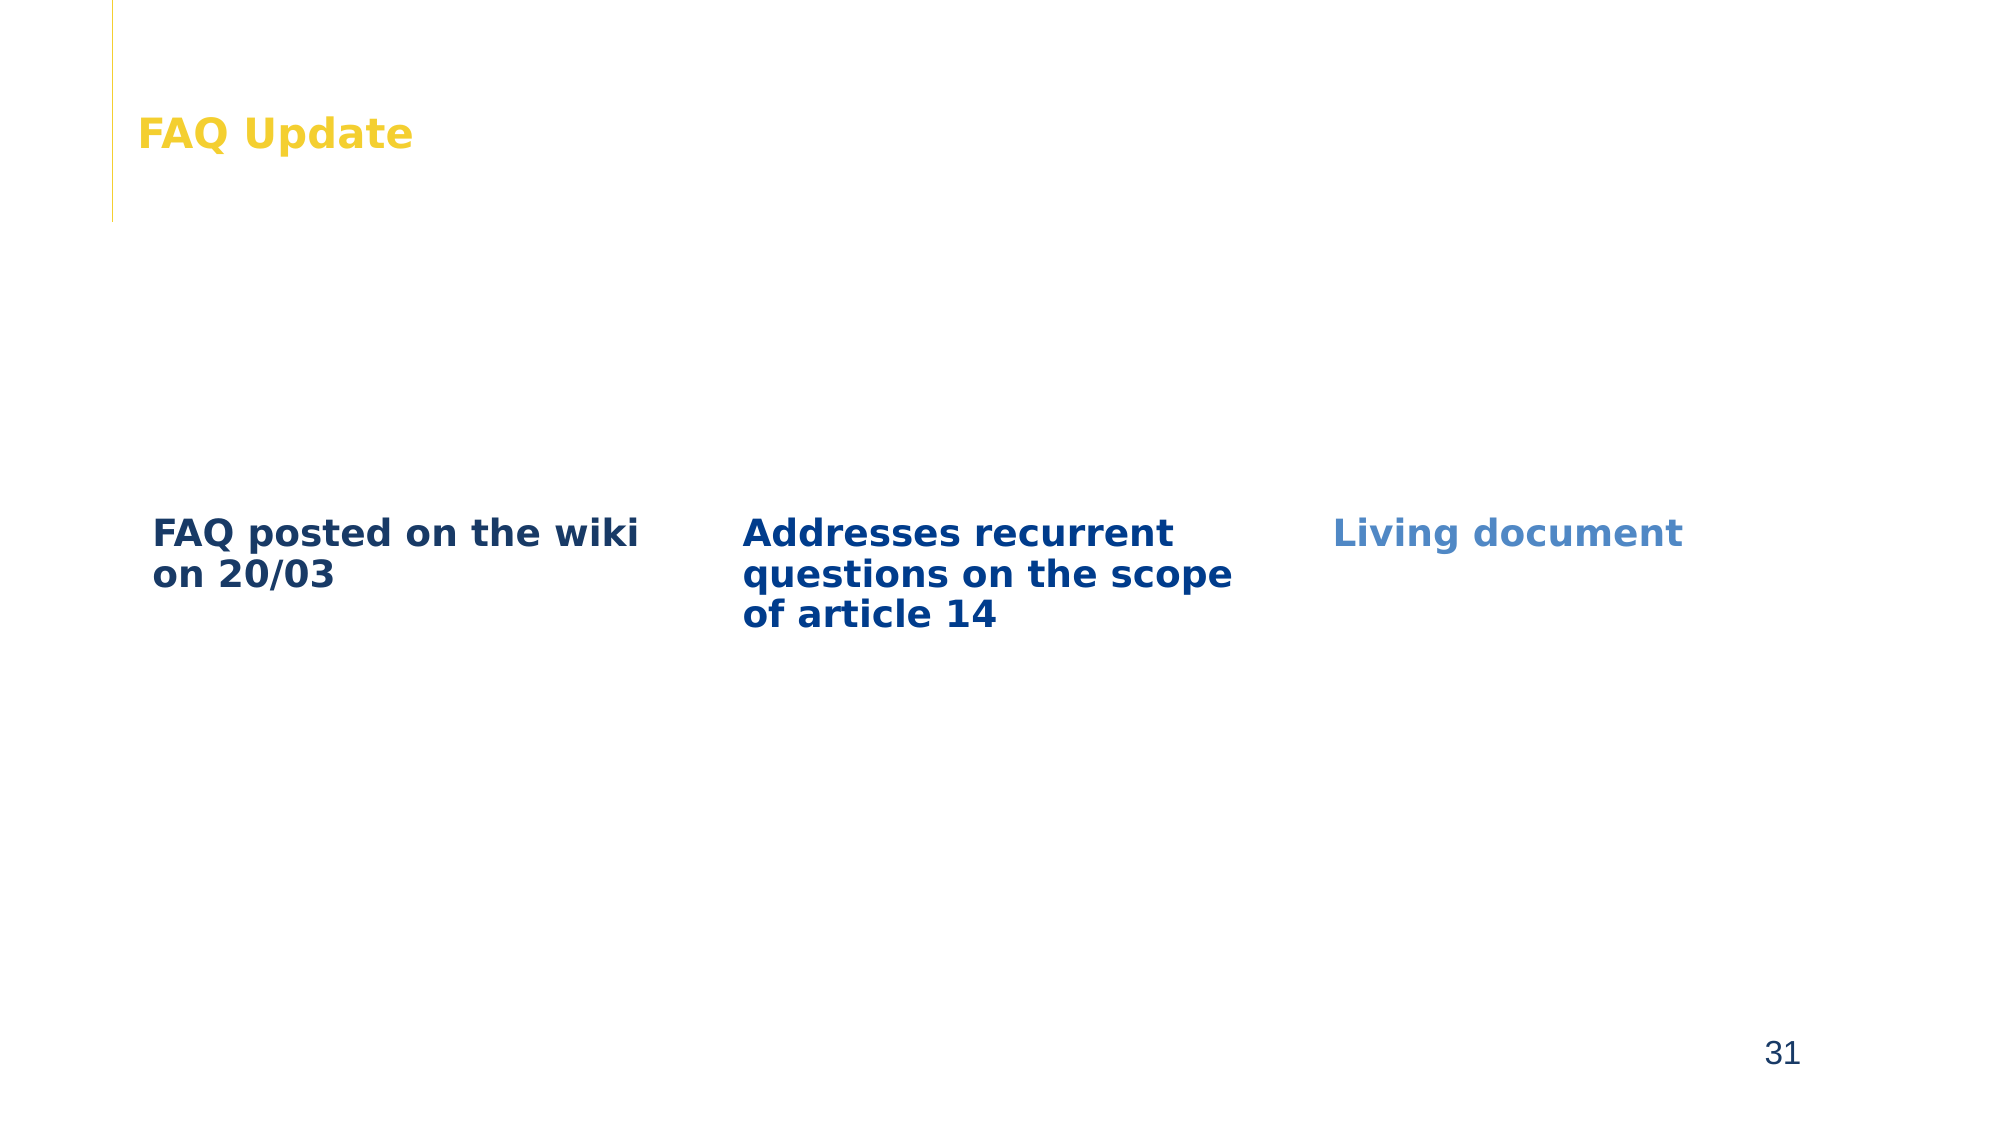

# FAQ Update

FAQ posted on the wiki on 20/03

Addresses recurrent questions on the scope of article 14

Living document

31